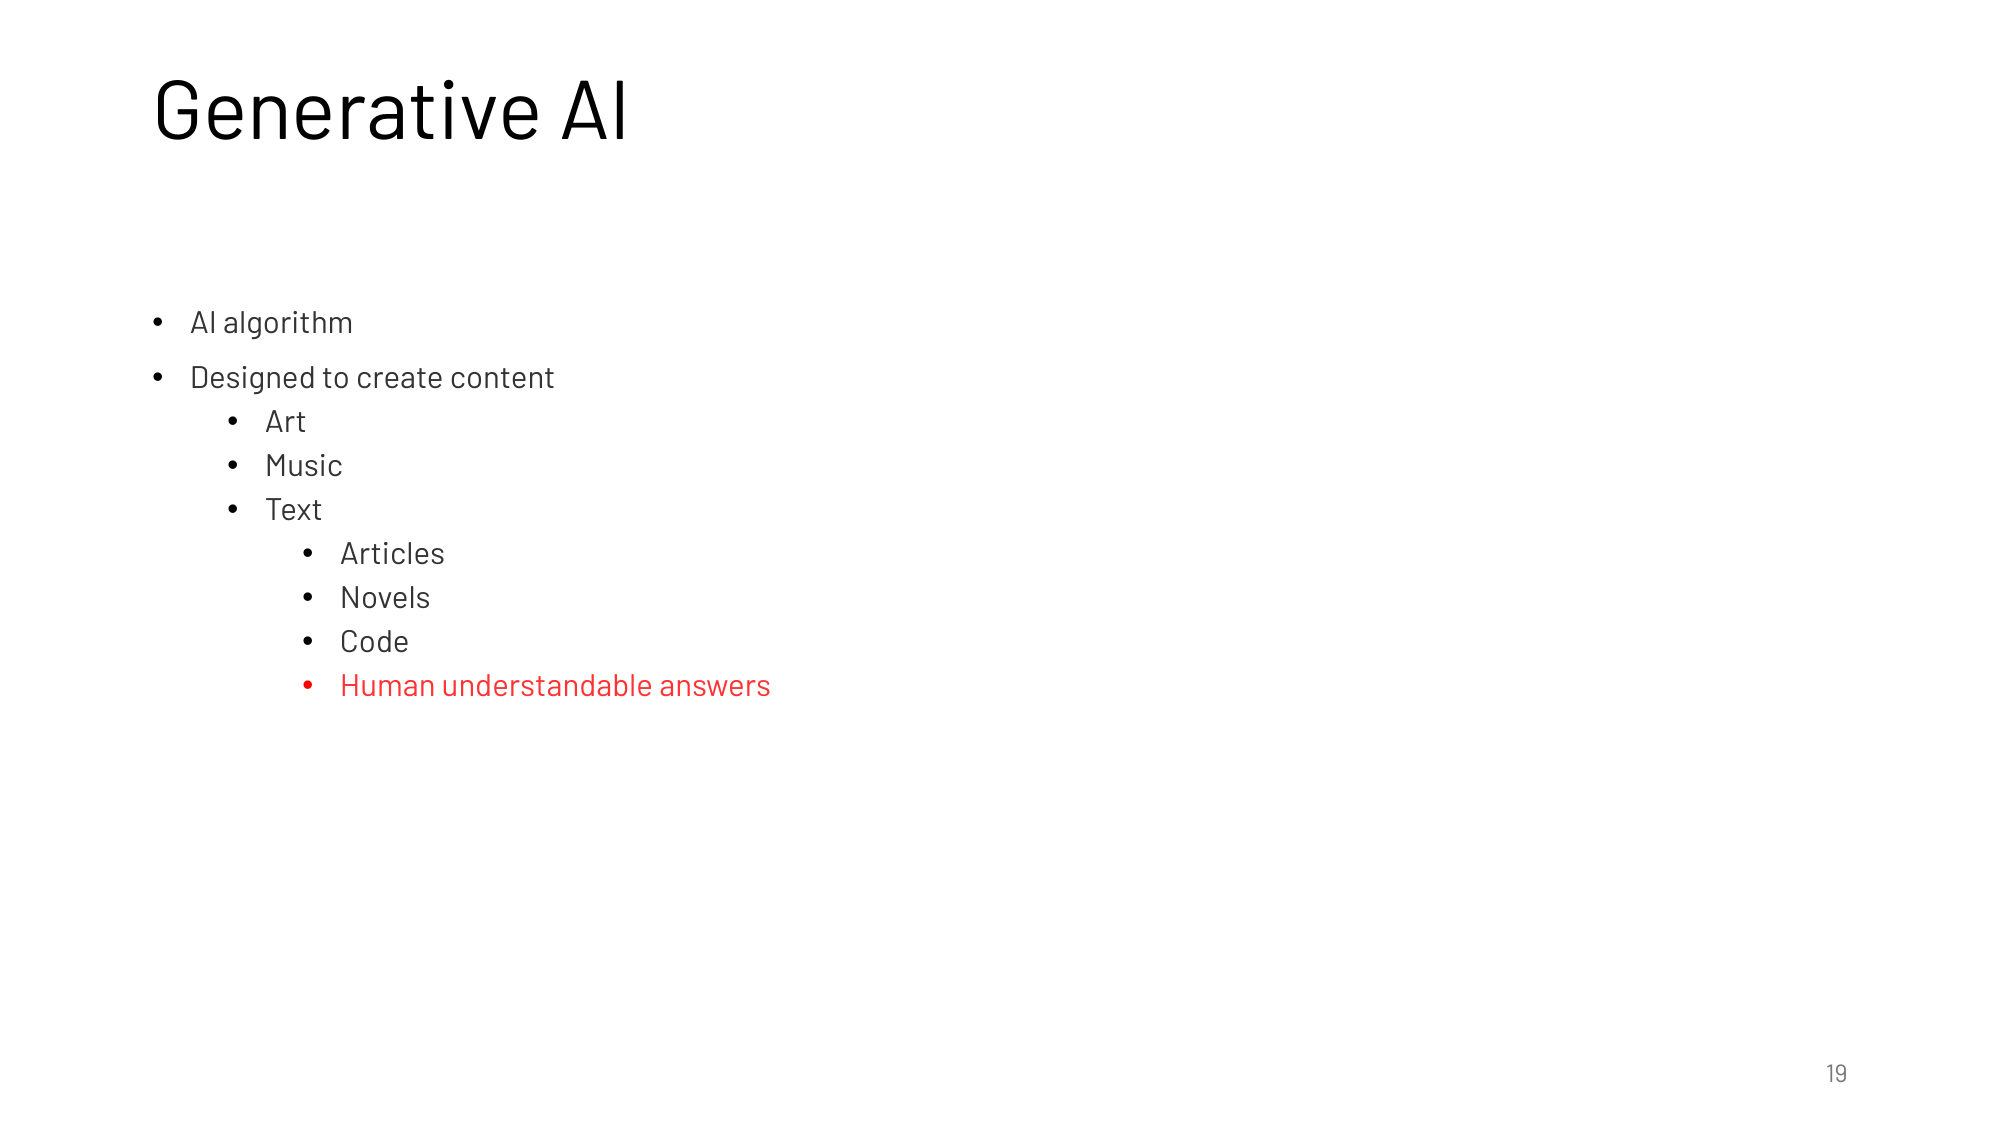

# Generative AI
AI algorithm
Designed to create content
Art
Music
Text
Articles
Novels
Code
Human understandable answers

AI algorithm
Designed to create content
Art
Music
Text
Articles
Novels
Code
Human understandable answers
19